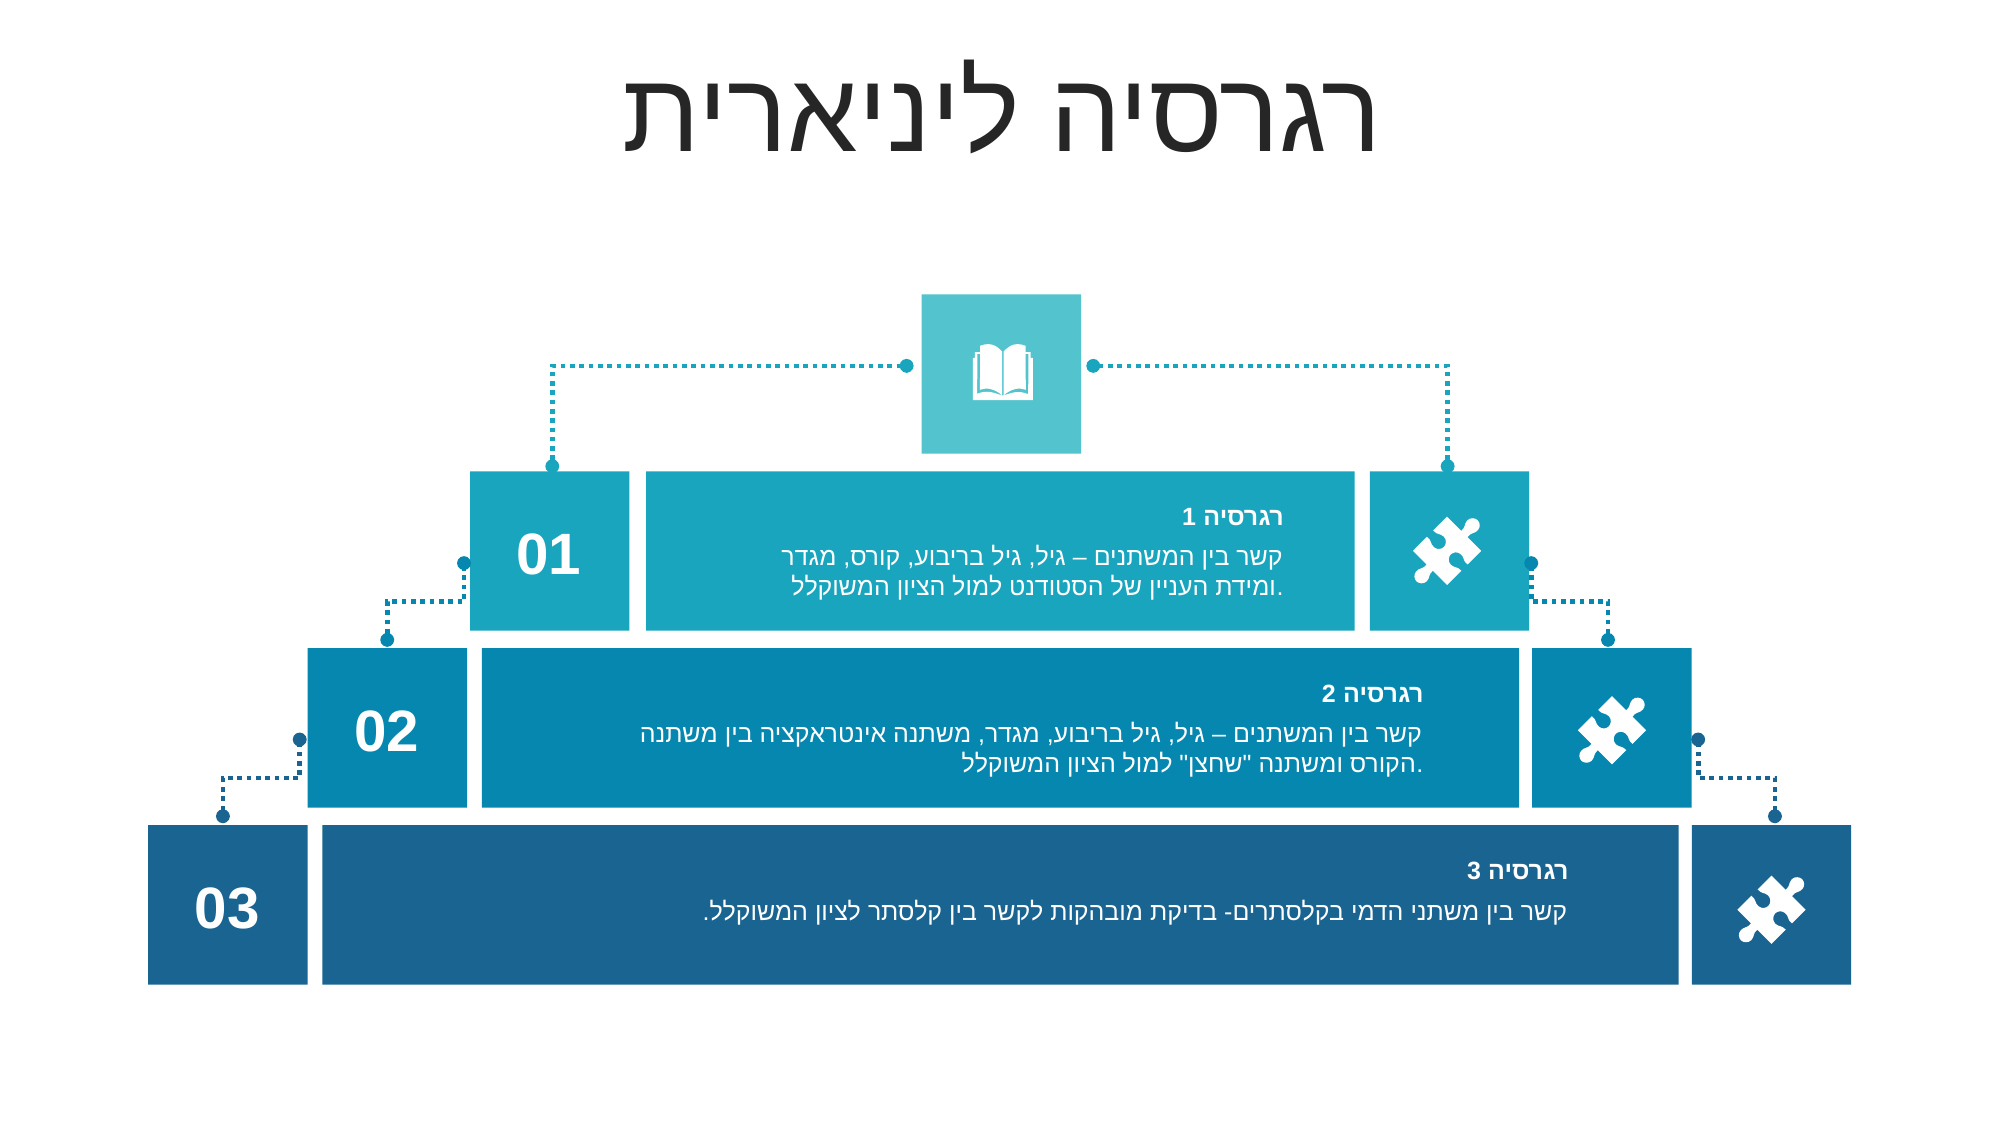

רגרסיה ליניארית

רגרסיה 1
קשר בין המשתנים – גיל, גיל בריבוע, קורס, מגדר ומידת העניין של הסטודנט למול הציון המשוקלל.

01

רגרסיה 2
קשר בין המשתנים – גיל, גיל בריבוע, מגדר, משתנה אינטראקציה בין משתנה הקורס ומשתנה "שחצן" למול הציון המשוקלל.
02

רגרסיה 3
קשר בין משתני הדמי בקלסתרים- בדיקת מובהקות לקשר בין קלסתר לציון המשוקלל.
03